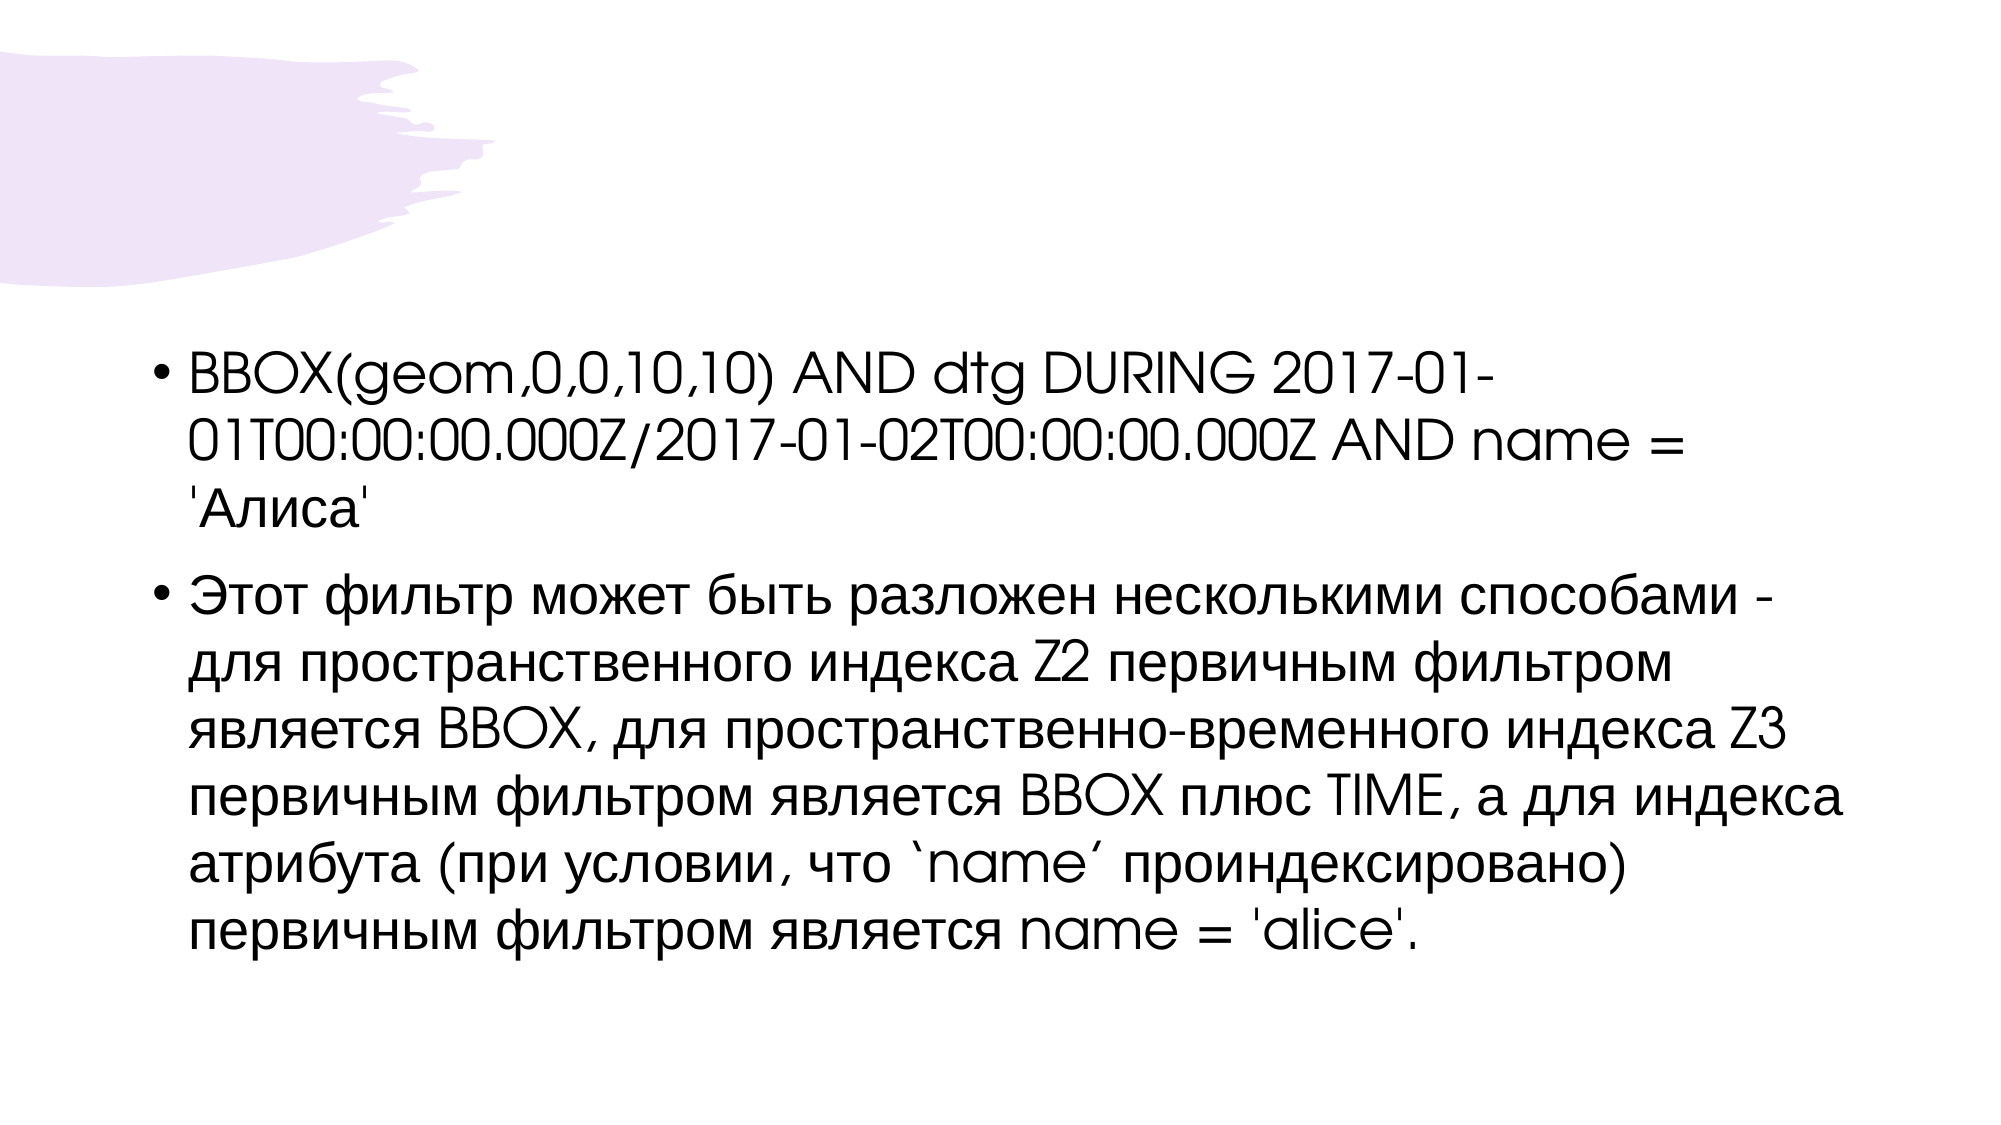

#
BBOX(geom,0,0,10,10) AND dtg DURING 2017-01-01T00:00:00.000Z/2017-01-02T00:00:00.000Z AND name = 'Алиса'
Этот фильтр может быть разложен несколькими способами - для пространственного индекса Z2 первичным фильтром является BBOX, для пространственно-временного индекса Z3 первичным фильтром является BBOX плюс TIME, а для индекса атрибута (при условии, что ‘name’ проиндексировано) первичным фильтром является name = 'alice'.